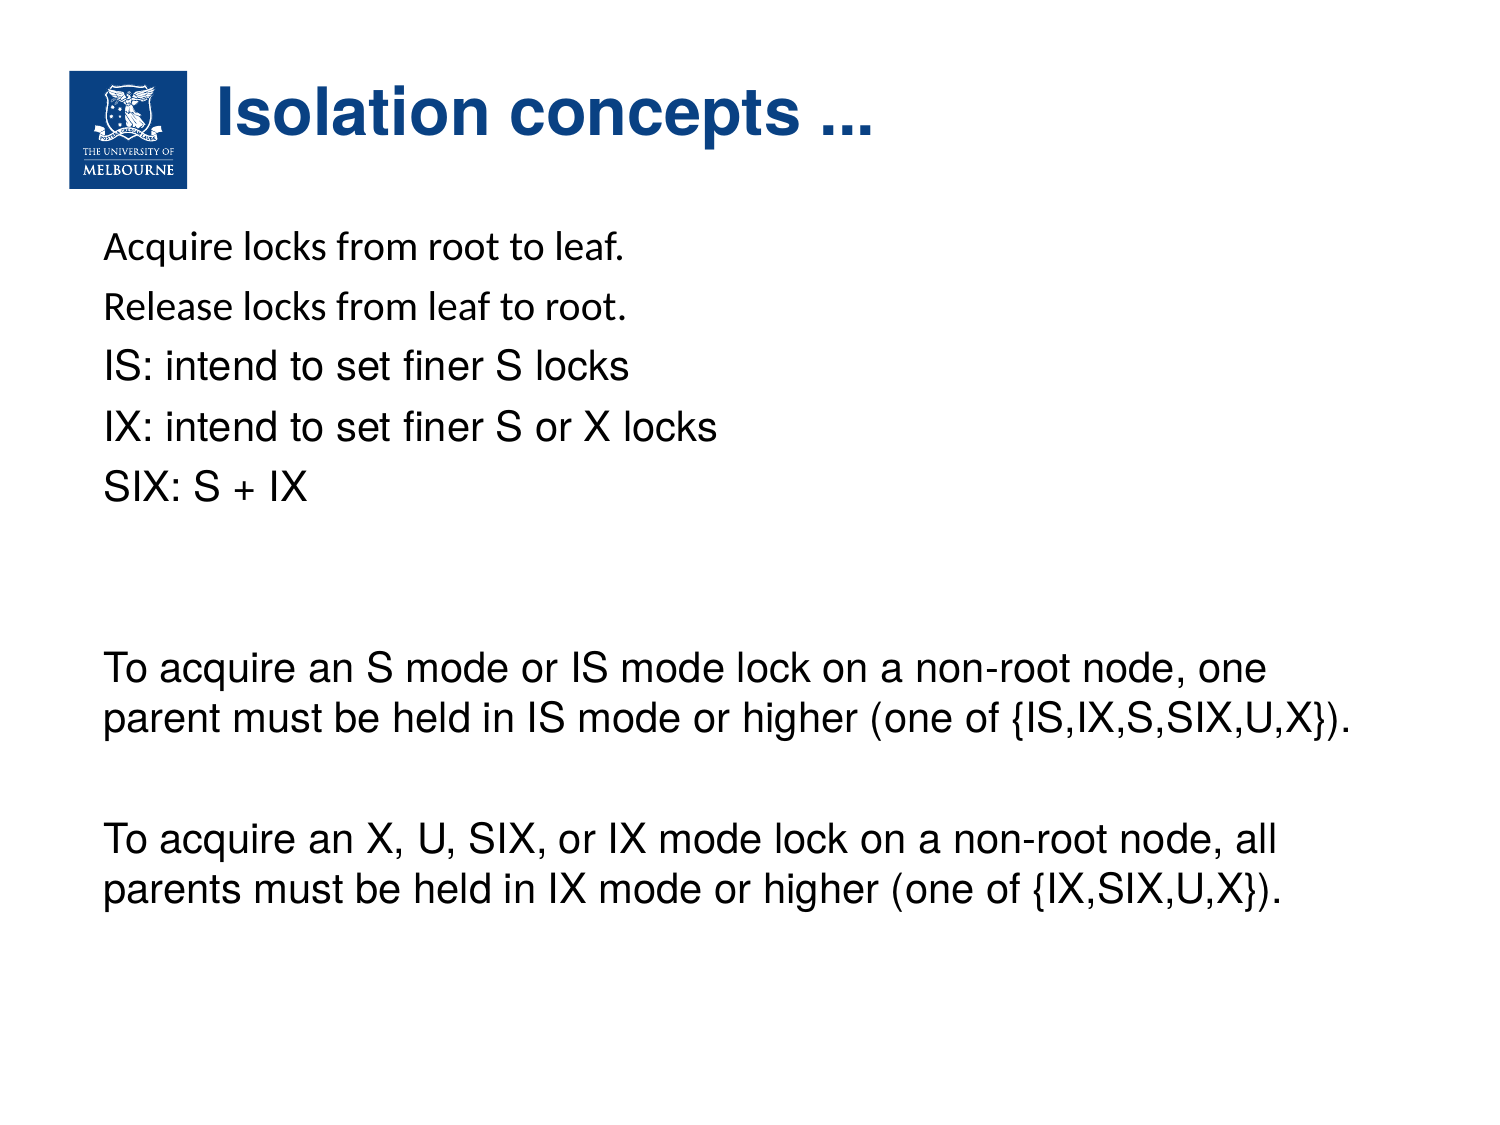

# Isolation concepts ...
Acquire locks from root to leaf.
Release locks from leaf to root.
IS: intend to set finer S locks
IX: intend to set finer S or X locks
SIX: S + IX

To acquire an S mode or IS mode lock on a non-root node, one parent must be held in IS mode or higher (one of {IS,IX,S,SIX,U,X}).

To acquire an X, U, SIX, or IX mode lock on a non-root node, all parents must be held in IX mode or higher (one of {IX,SIX,U,X}).